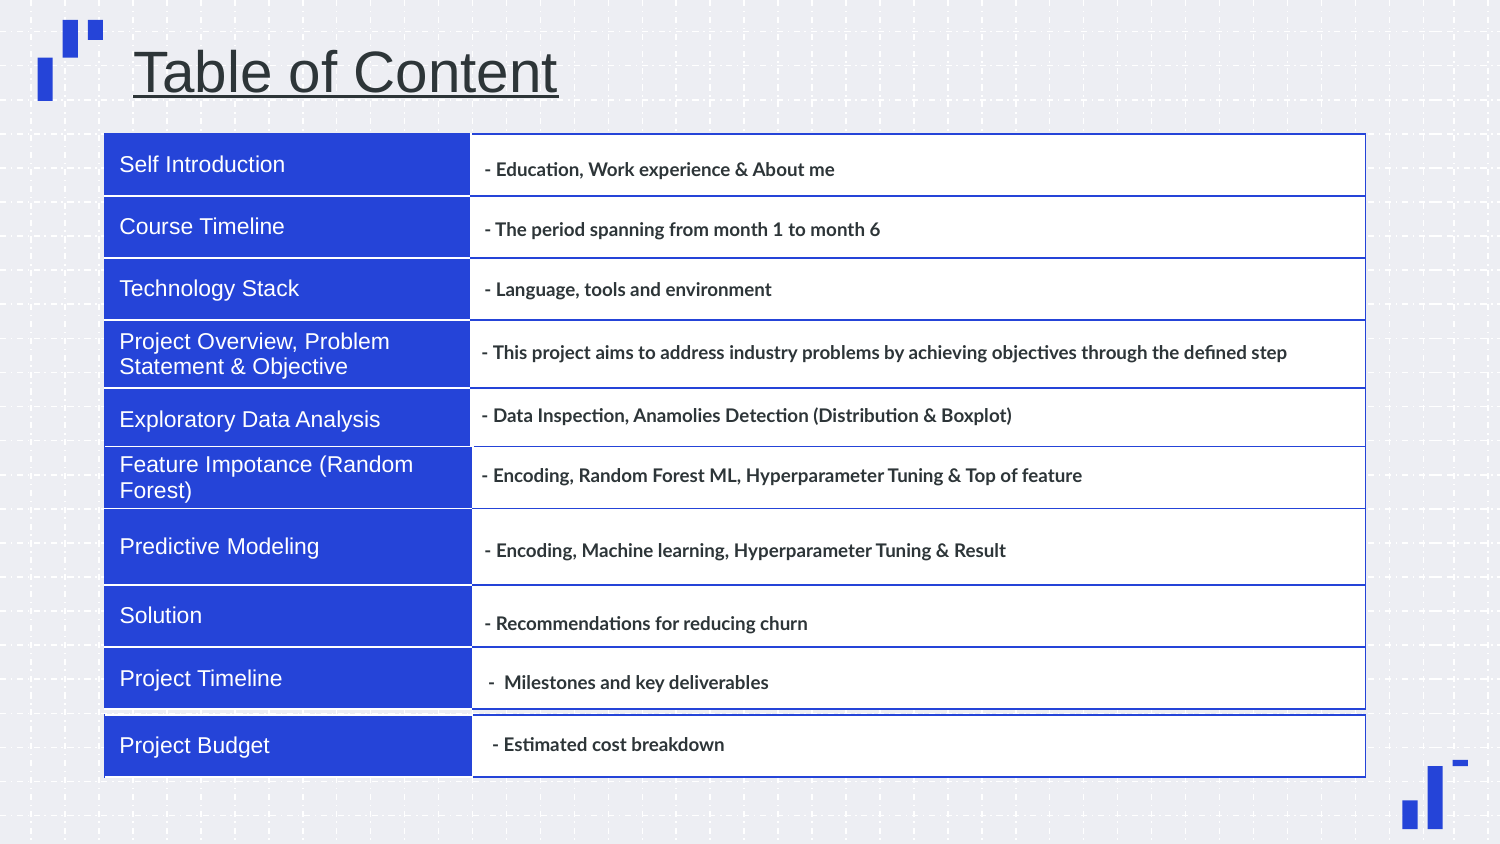

# Table of Content
| Self Introduction |  |
| --- | --- |
| Course Timeline |  |
| Technology Stack |  |
| Project Overview, Problem Statement & Objective |  |
| Exploratory Data Analysis |  |
- Education, Work experience & About me
- The period spanning from month 1 to month 6
- Language, tools and environment
- This project aims to address industry problems by achieving objectives through the defined step
- Data Inspection, Anamolies Detection (Distribution & Boxplot)
| Feature Impotance (Random Forest) |  |
| --- | --- |
| Predictive Modeling |  |
| Solution |  |
| Project Timeline |  |
- Encoding, Random Forest ML, Hyperparameter Tuning & Top of feature
- Encoding, Machine learning, Hyperparameter Tuning & Result
- Recommendations for reducing churn

-  Milestones and key deliverables
| Project Budget |  |
| --- | --- |
- Estimated cost breakdown